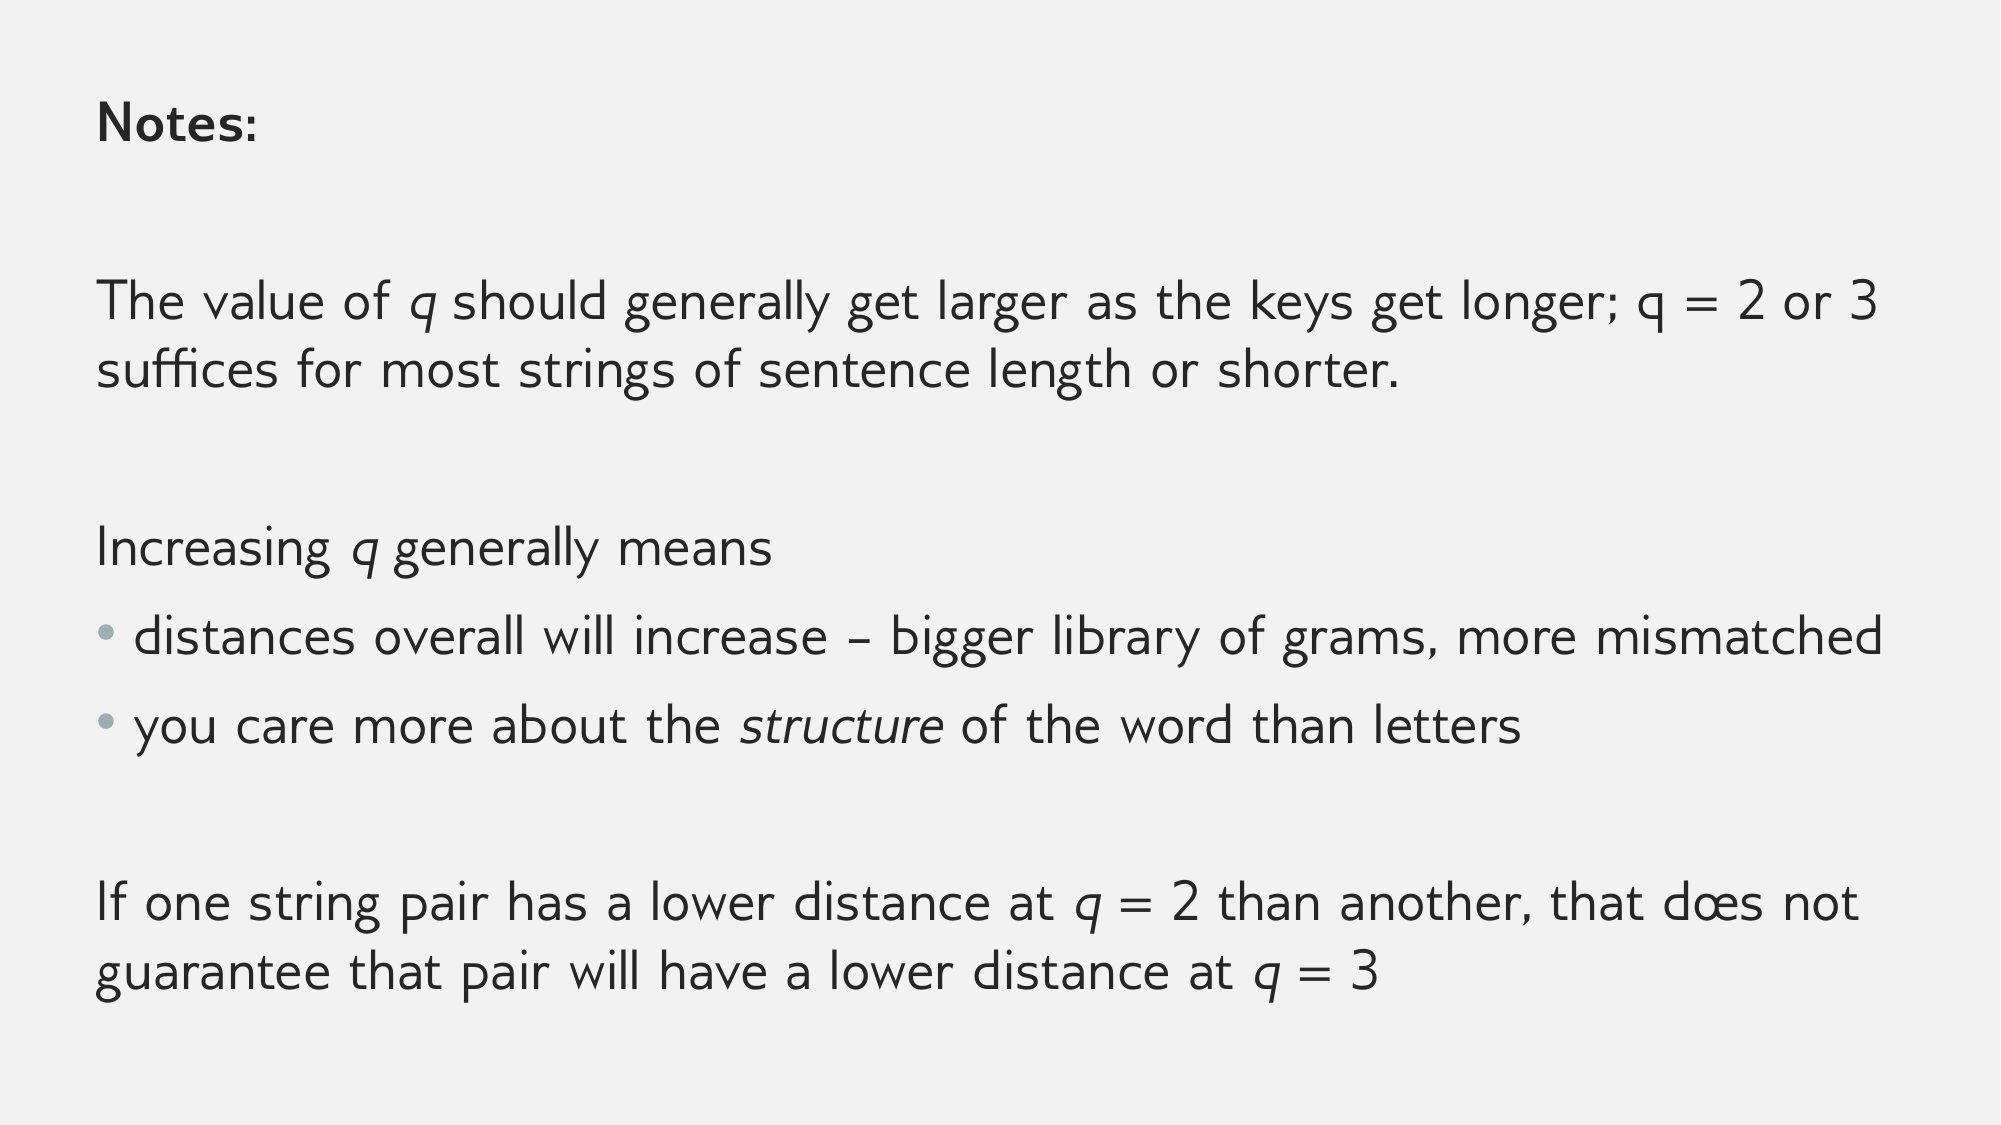

Notes:

The value of q should generally get larger as the keys get longer; q = 2 or 3 suffices for most strings of sentence length or shorter.

Increasing q generally means
distances overall will increase – bigger library of grams, more mismatched
you care more about the structure of the word than letters

If one string pair has a lower distance at q = 2 than another, that does not guarantee that pair will have a lower distance at q = 3